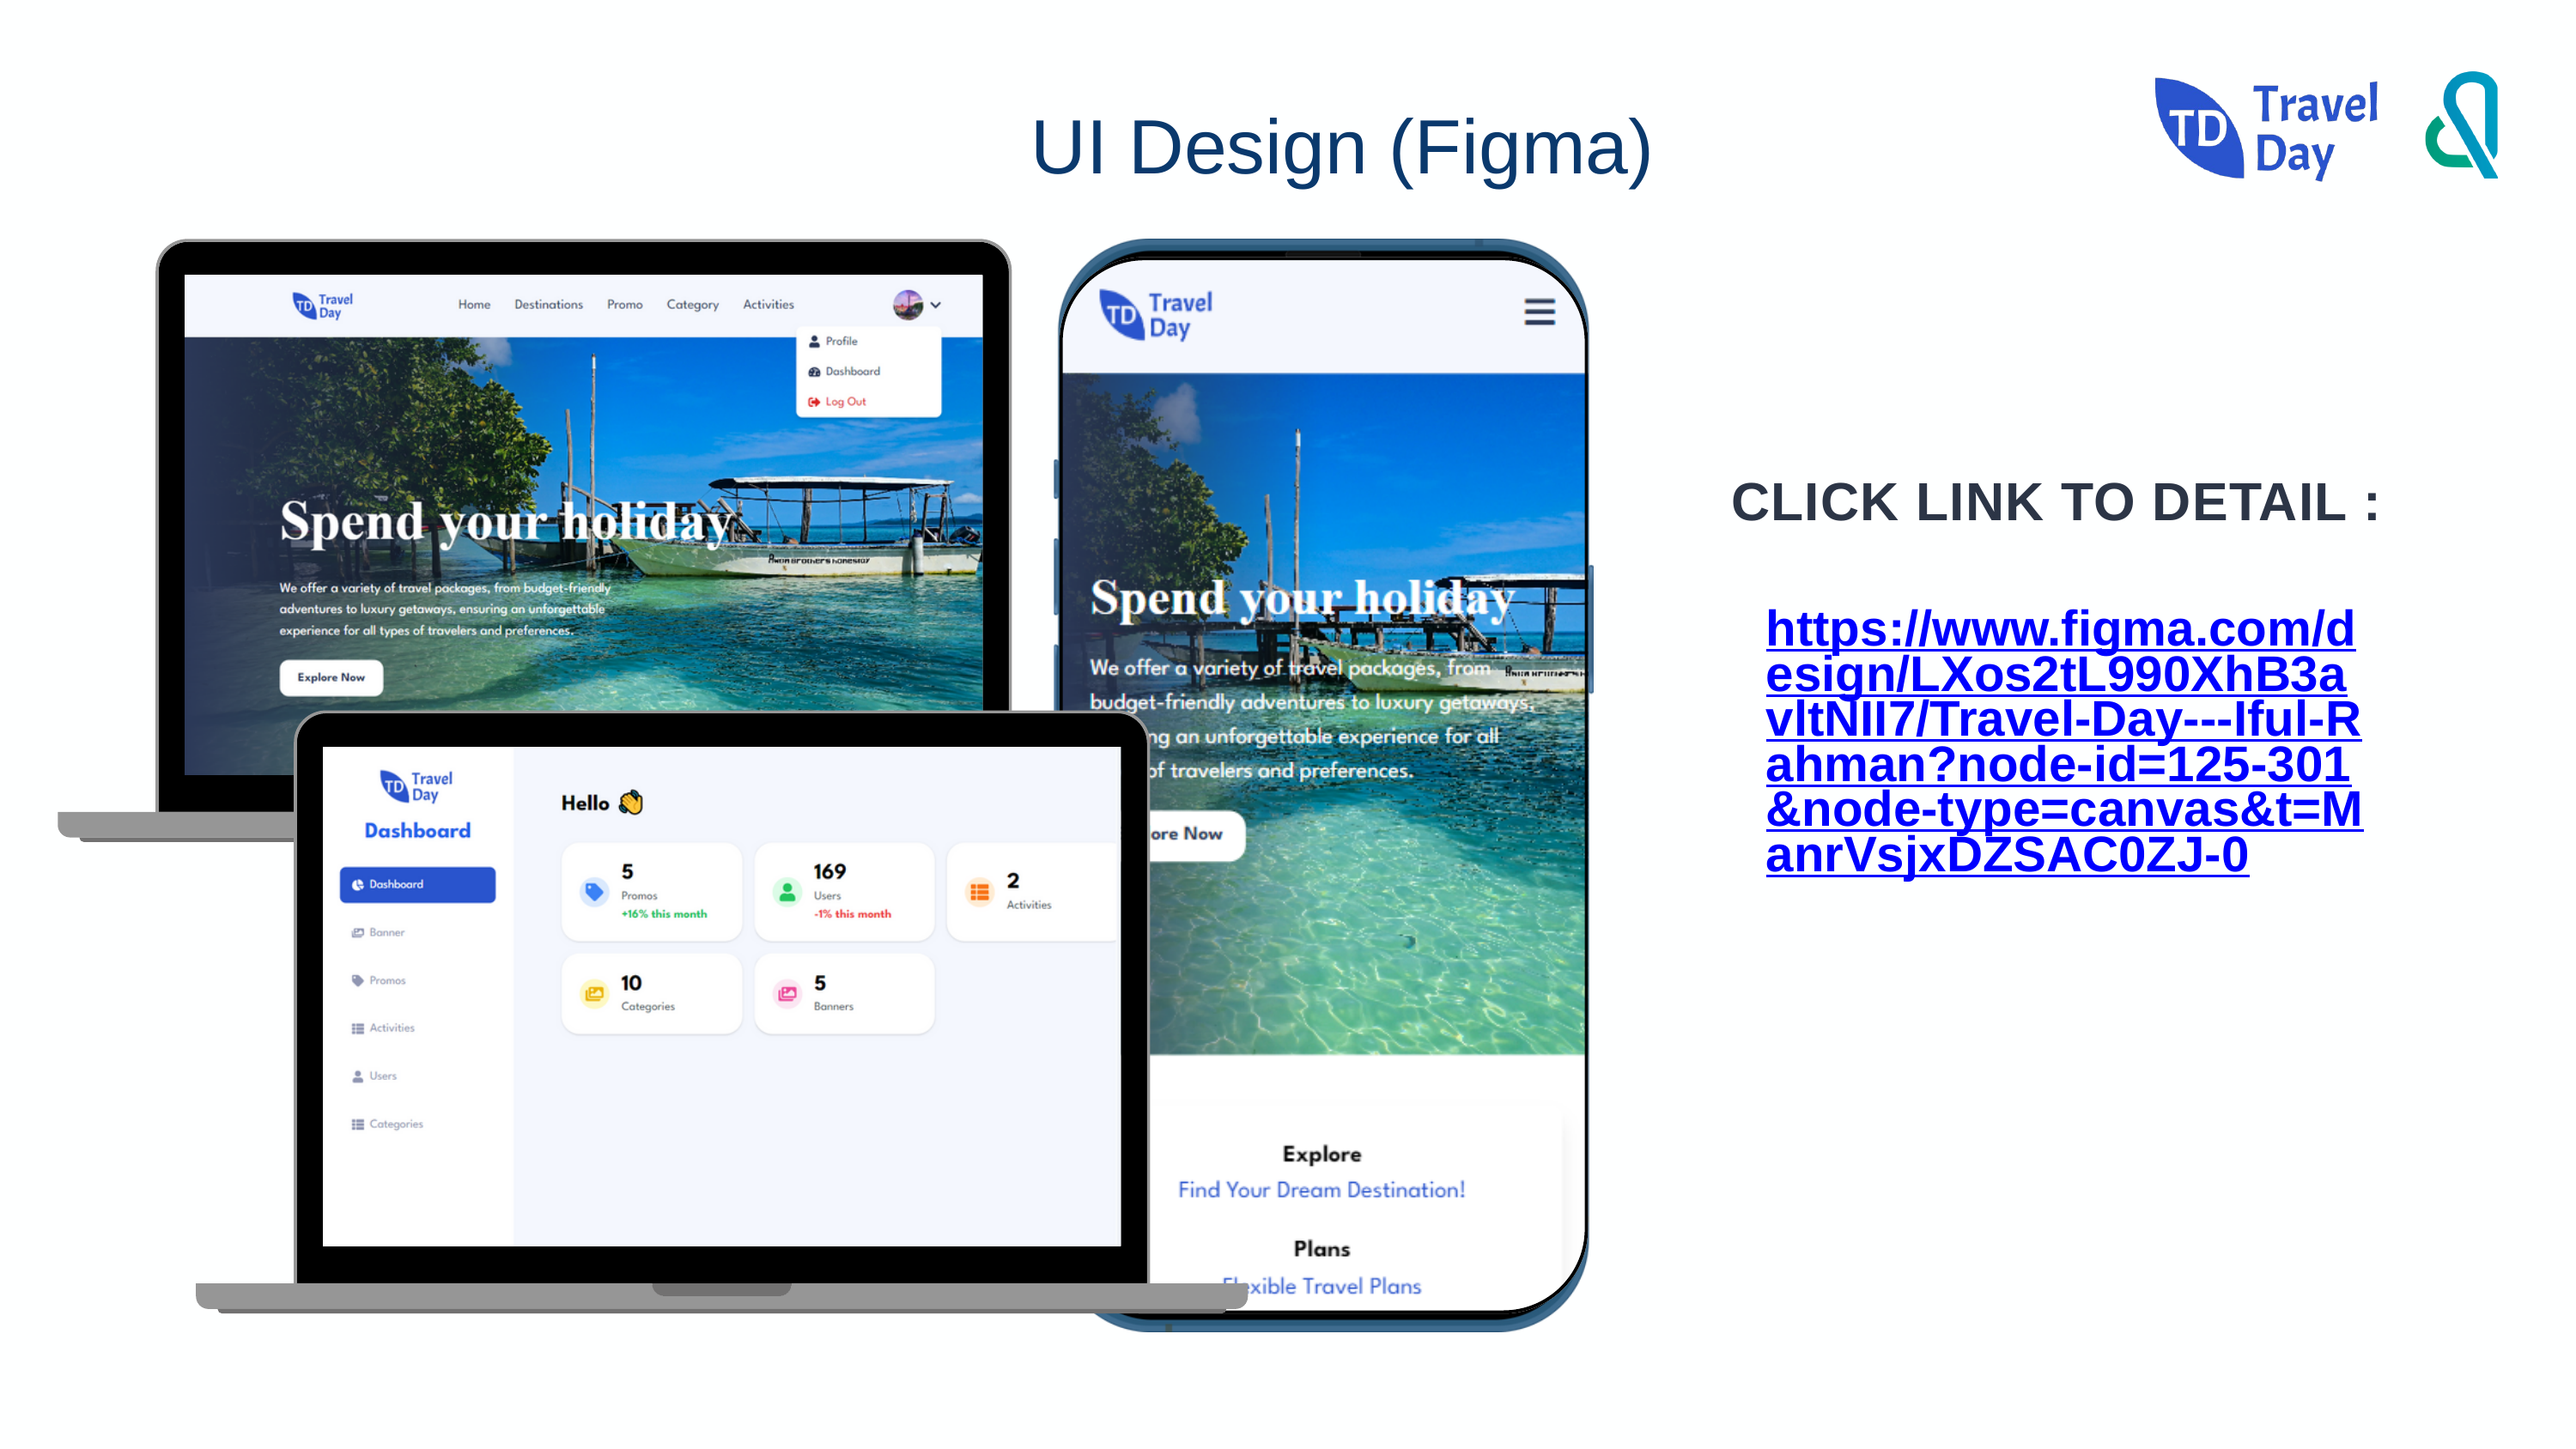

UI Design (Figma)

CLICK LINK TO DETAIL :
https://www.figma.com/design/LXos2tL990XhB3avltNII7/Travel-Day---Iful-Rahman?node-id=125-301&node-type=canvas&t=ManrVsjxDZSAC0ZJ-0